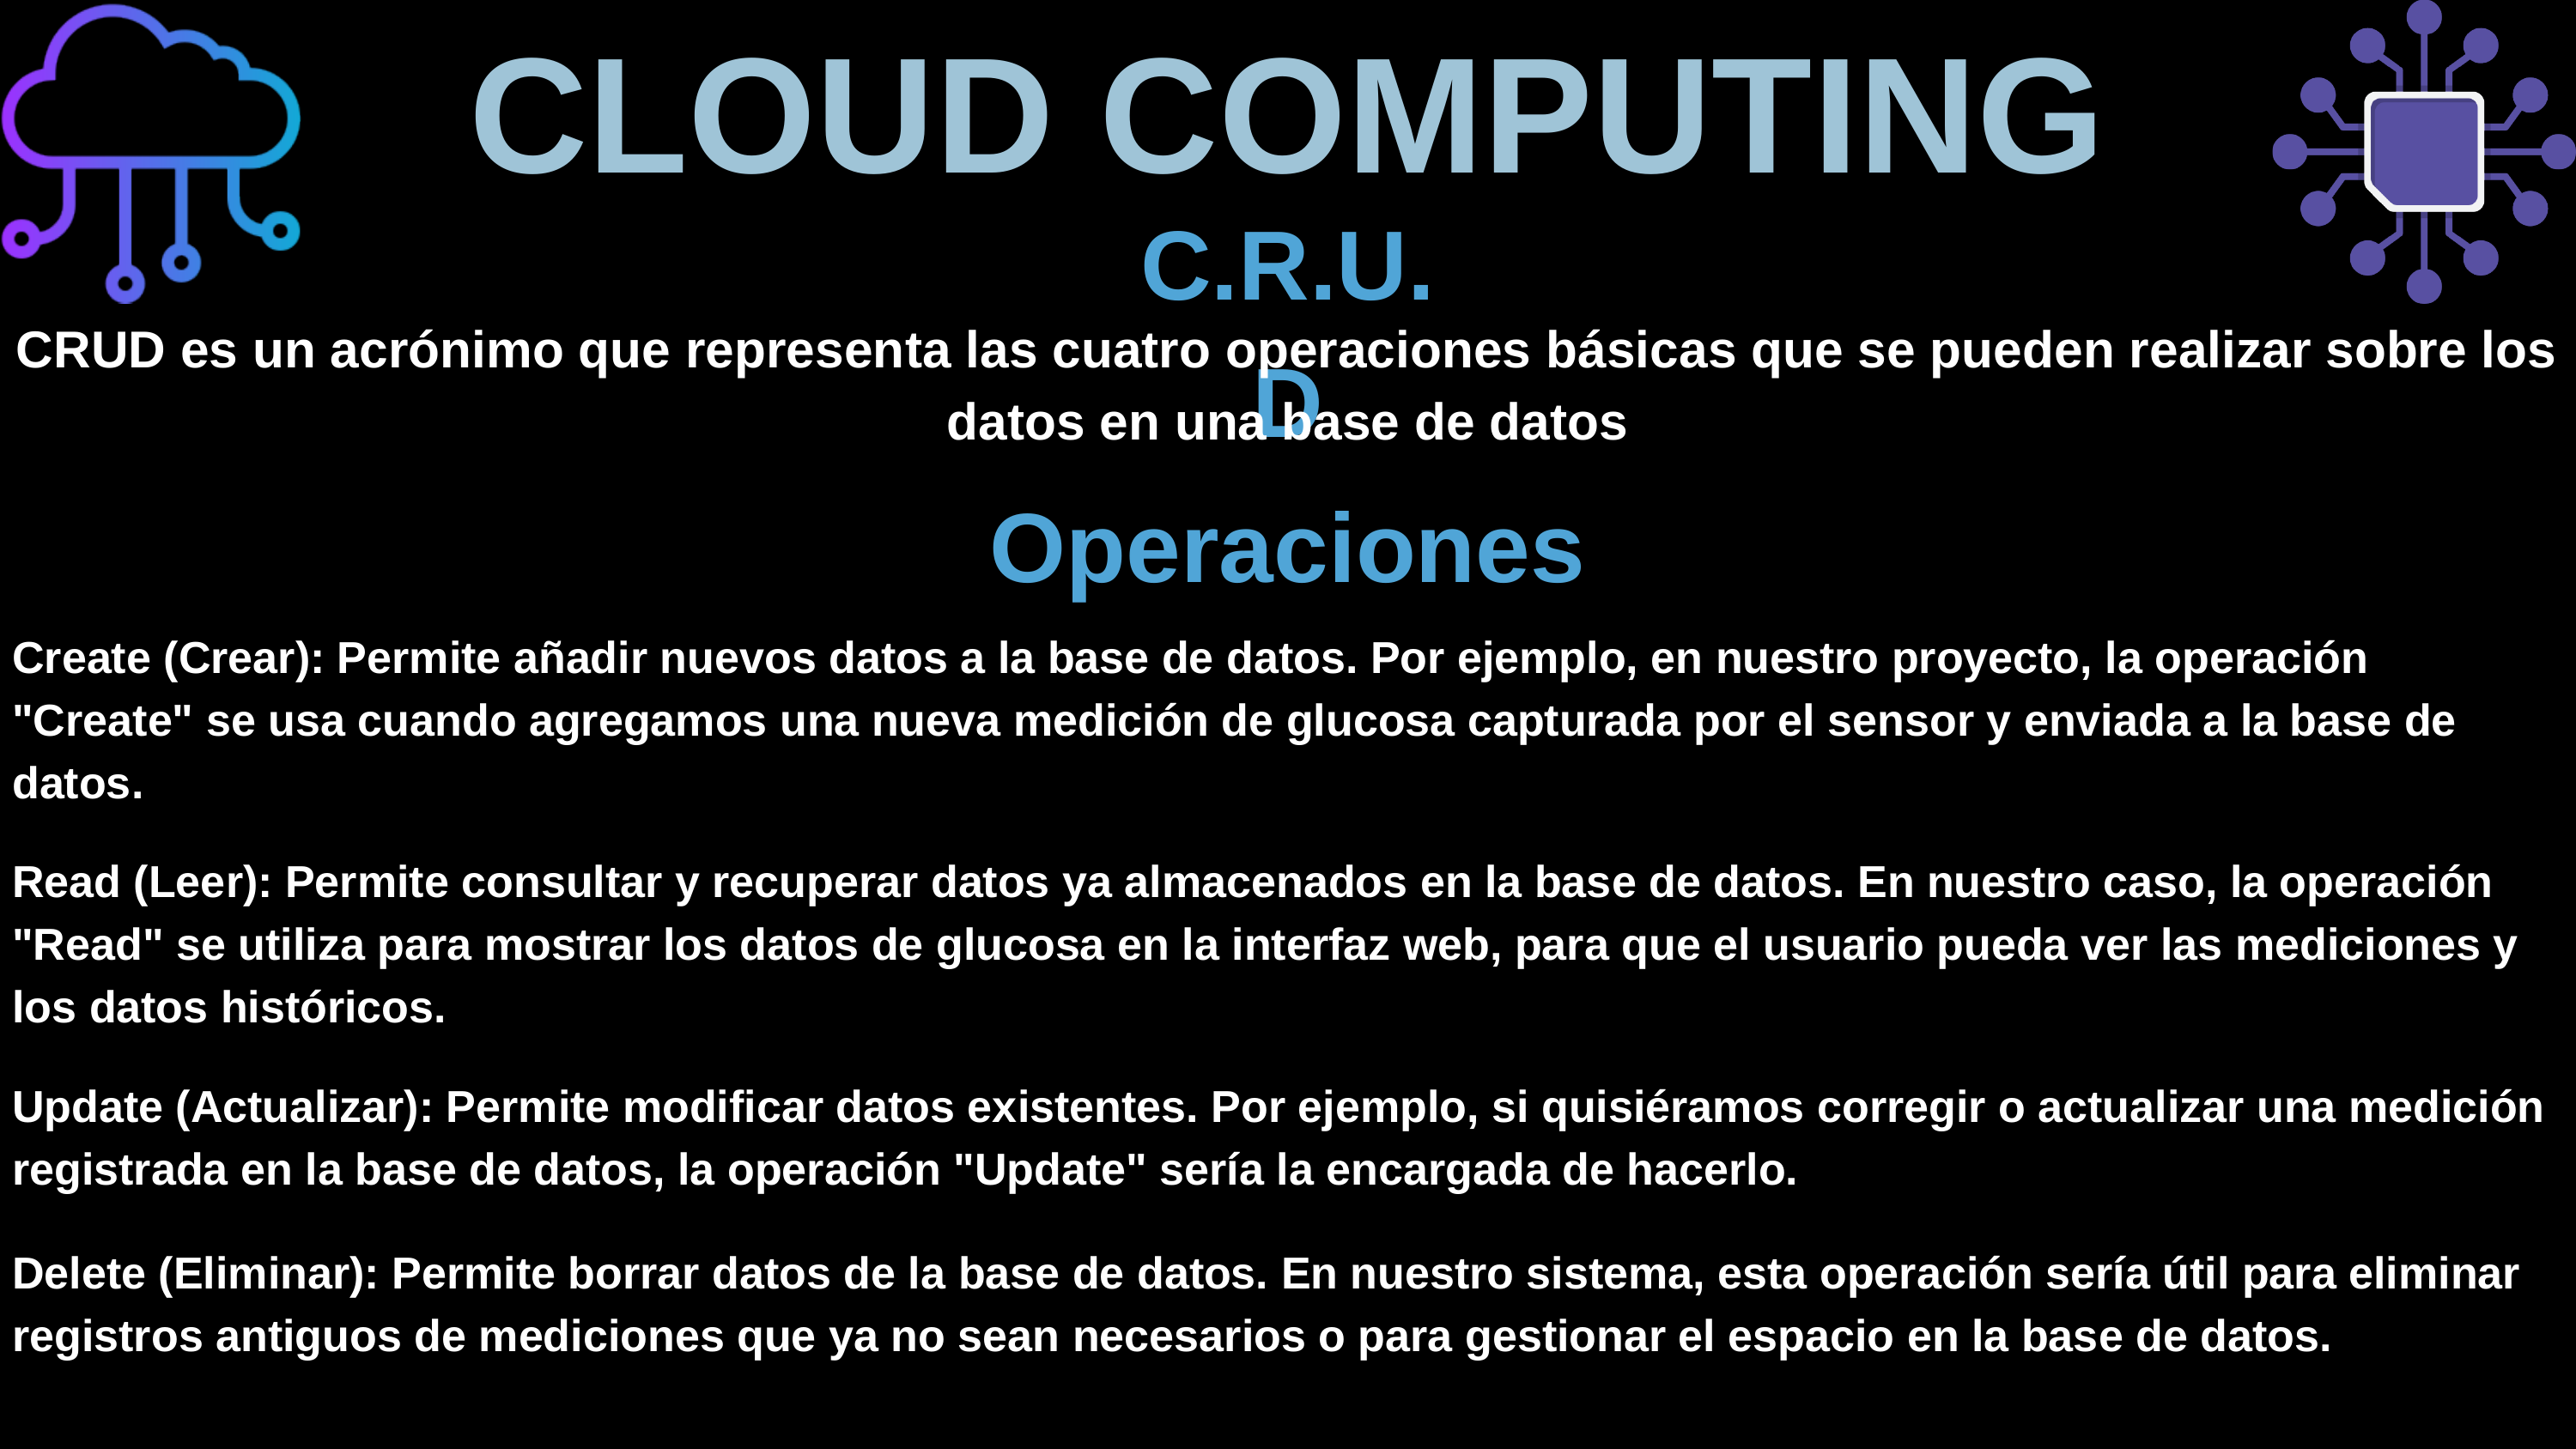

CLOUD COMPUTING
C.R.U.D
CRUD es un acrónimo que representa las cuatro operaciones básicas que se pueden realizar sobre los datos en una base de datos
Operaciones
Create (Crear): Permite añadir nuevos datos a la base de datos. Por ejemplo, en nuestro proyecto, la operación "Create" se usa cuando agregamos una nueva medición de glucosa capturada por el sensor y enviada a la base de datos.
Read (Leer): Permite consultar y recuperar datos ya almacenados en la base de datos. En nuestro caso, la operación "Read" se utiliza para mostrar los datos de glucosa en la interfaz web, para que el usuario pueda ver las mediciones y los datos históricos.
Update (Actualizar): Permite modificar datos existentes. Por ejemplo, si quisiéramos corregir o actualizar una medición registrada en la base de datos, la operación "Update" sería la encargada de hacerlo.
Delete (Eliminar): Permite borrar datos de la base de datos. En nuestro sistema, esta operación sería útil para eliminar registros antiguos de mediciones que ya no sean necesarios o para gestionar el espacio en la base de datos.